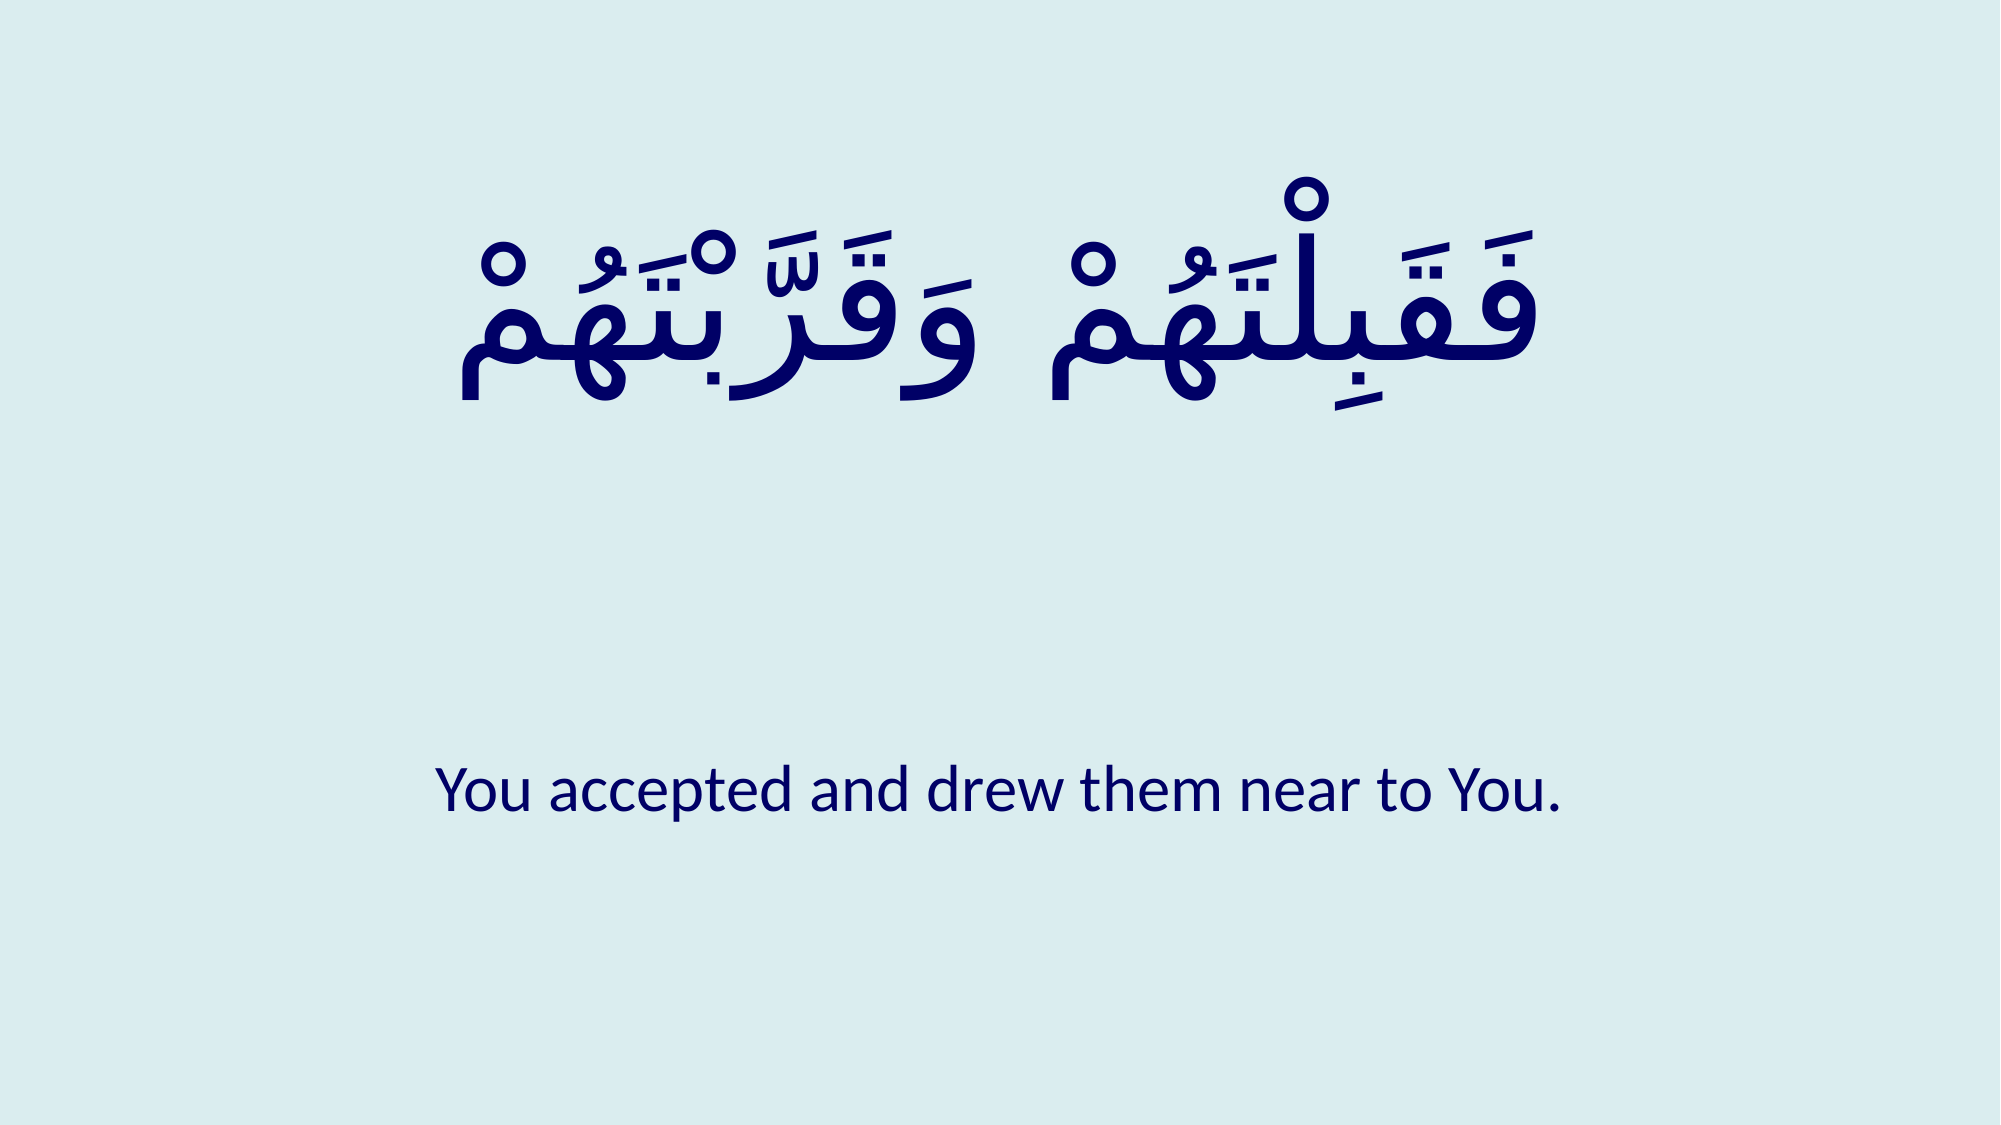

# فَقَبِلْتَهُمْ وَقَرَّبْتَهُمْ
You accepted and drew them near to You.